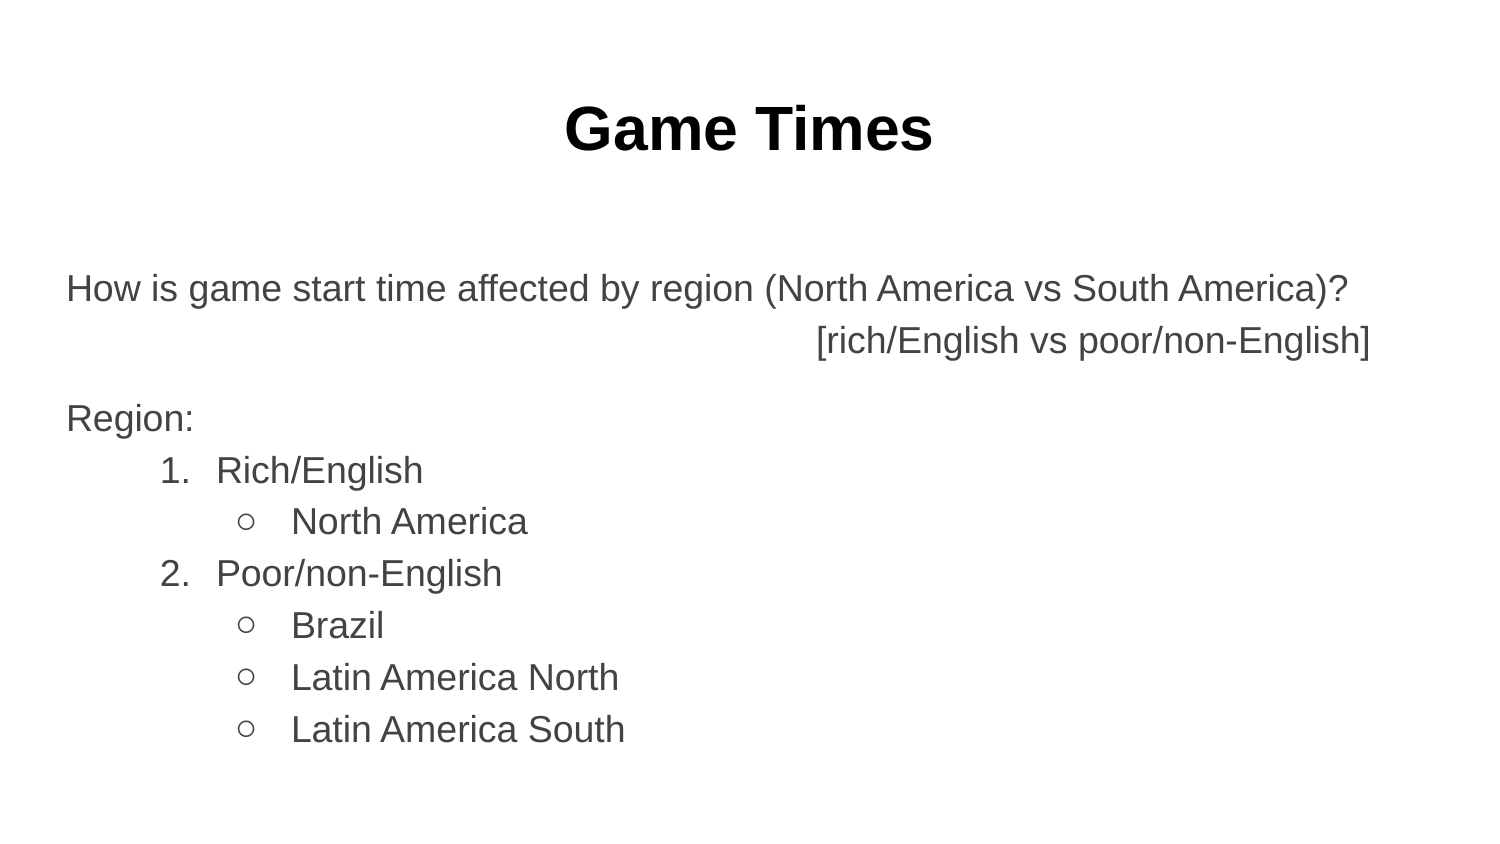

# Game Times

How is game start time affected by region (North America vs South America)?
 					[rich/English vs poor/non-English]
Region:
Rich/English
North America
Poor/non-English
Brazil
Latin America North
Latin America South